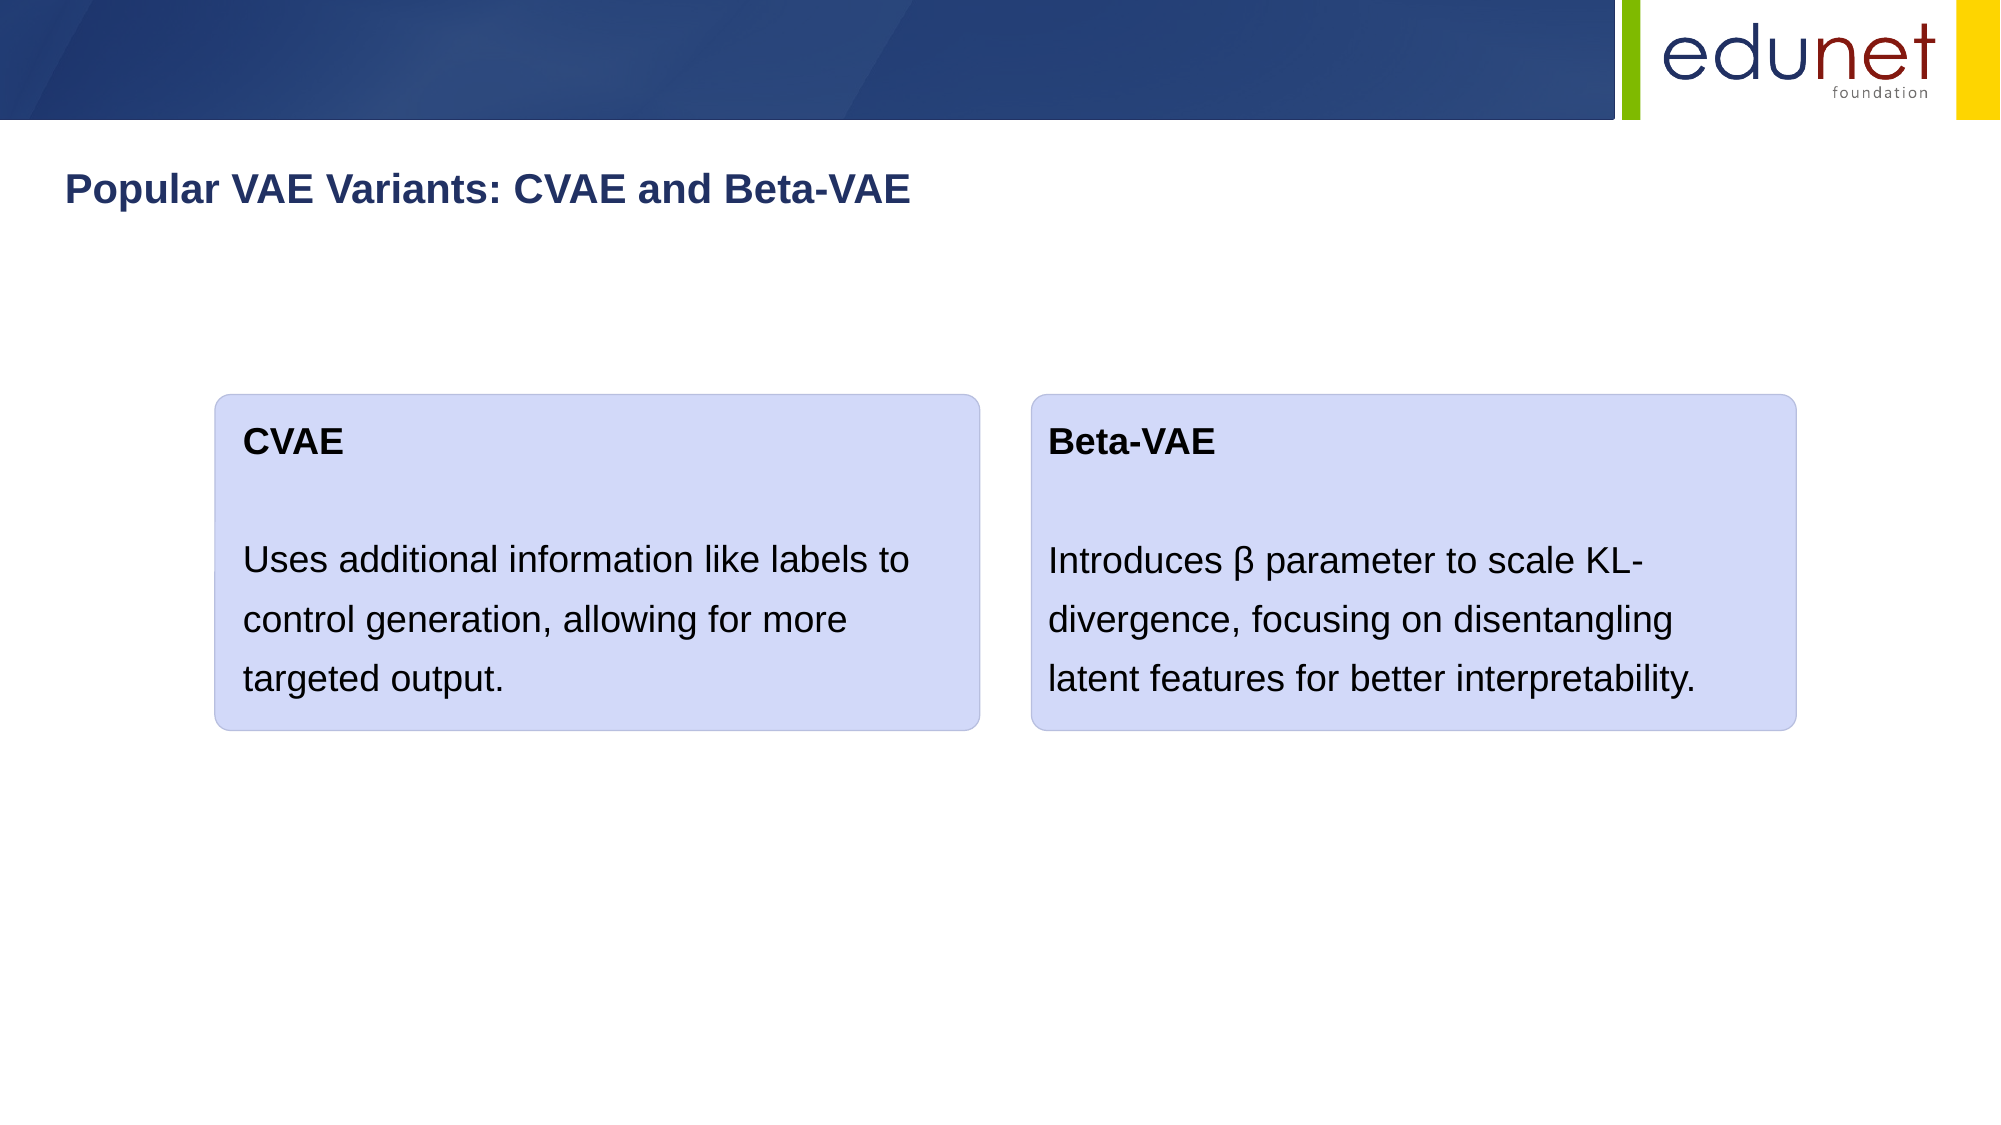

Popular VAE Variants: CVAE and Beta-VAE

CVAE

Uses additional information like labels to control generation, allowing for more targeted output.
Beta-VAE

Introduces β parameter to scale KL-divergence, focusing on disentangling latent features for better interpretability.